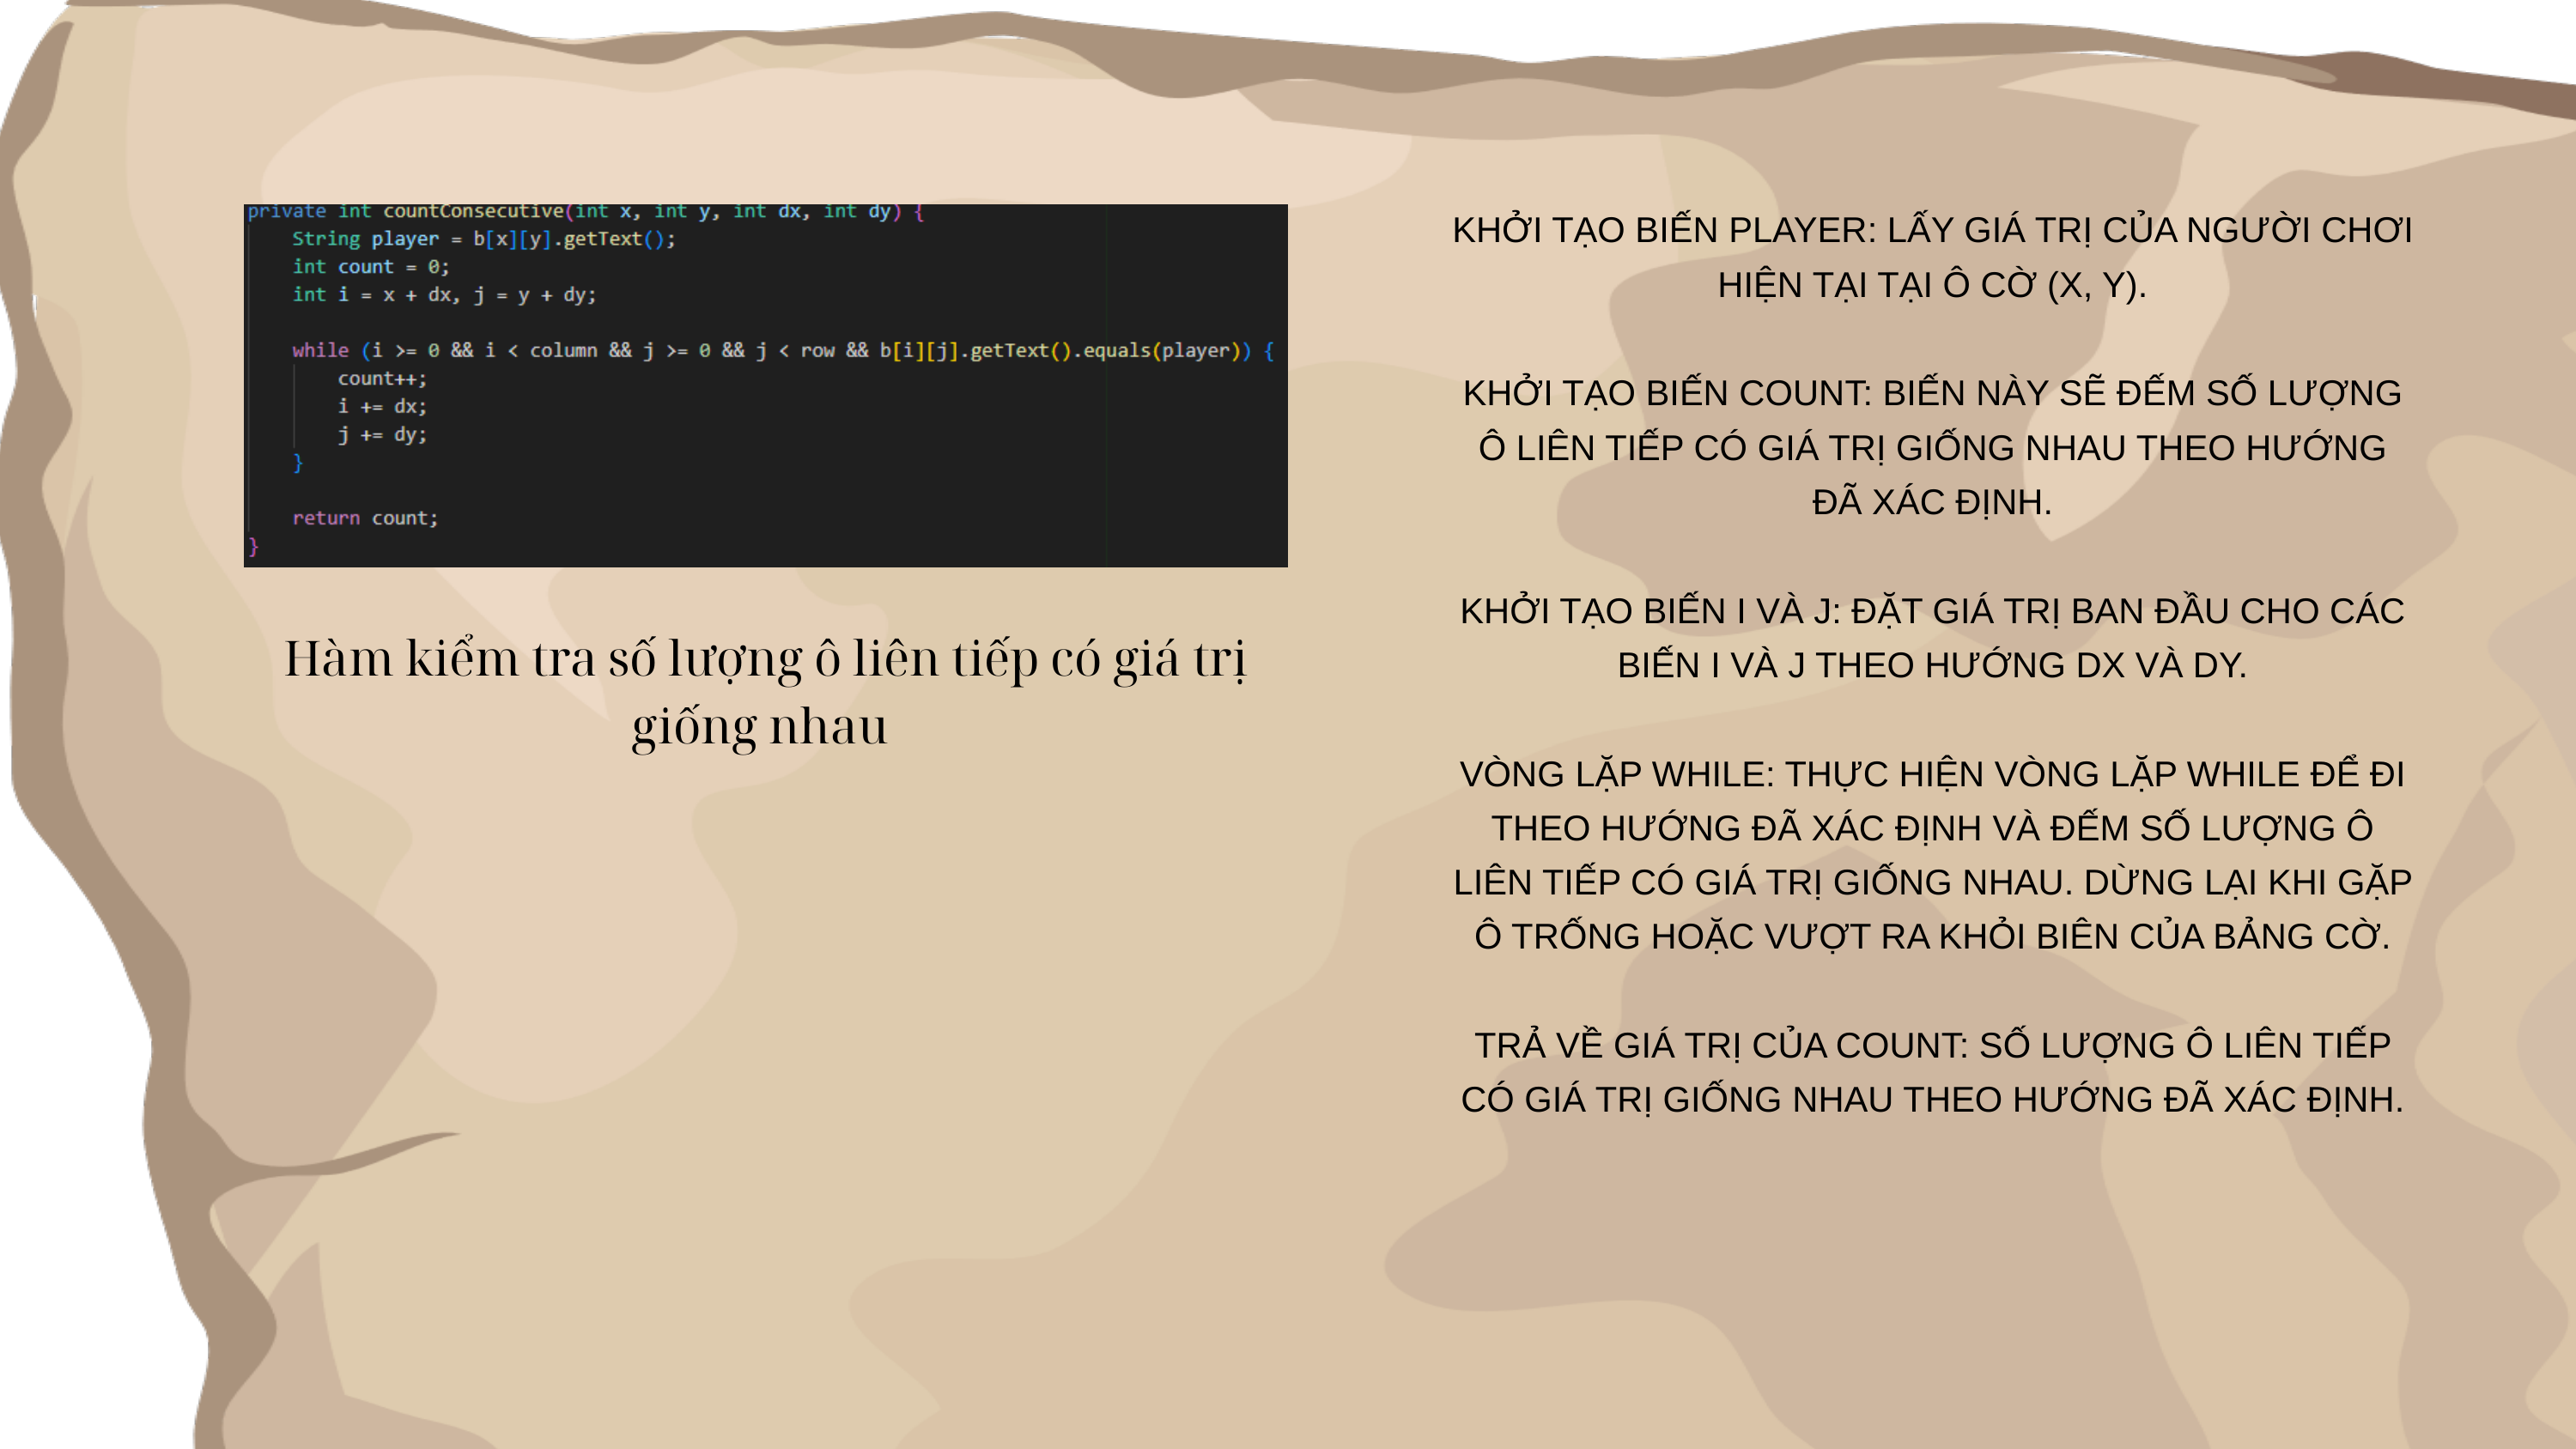

KHỞI TẠO BIẾN PLAYER: LẤY GIÁ TRỊ CỦA NGƯỜI CHƠI HIỆN TẠI TẠI Ô CỜ (X, Y).

KHỞI TẠO BIẾN COUNT: BIẾN NÀY SẼ ĐẾM SỐ LƯỢNG Ô LIÊN TIẾP CÓ GIÁ TRỊ GIỐNG NHAU THEO HƯỚNG ĐÃ XÁC ĐỊNH.

KHỞI TẠO BIẾN I VÀ J: ĐẶT GIÁ TRỊ BAN ĐẦU CHO CÁC BIẾN I VÀ J THEO HƯỚNG DX VÀ DY.

VÒNG LẶP WHILE: THỰC HIỆN VÒNG LẶP WHILE ĐỂ ĐI THEO HƯỚNG ĐÃ XÁC ĐỊNH VÀ ĐẾM SỐ LƯỢNG Ô LIÊN TIẾP CÓ GIÁ TRỊ GIỐNG NHAU. DỪNG LẠI KHI GẶP Ô TRỐNG HOẶC VƯỢT RA KHỎI BIÊN CỦA BẢNG CỜ.

TRẢ VỀ GIÁ TRỊ CỦA COUNT: SỐ LƯỢNG Ô LIÊN TIẾP CÓ GIÁ TRỊ GIỐNG NHAU THEO HƯỚNG ĐÃ XÁC ĐỊNH.

Hàm kiểm tra số lượng ô liên tiếp có giá trị giống nhau